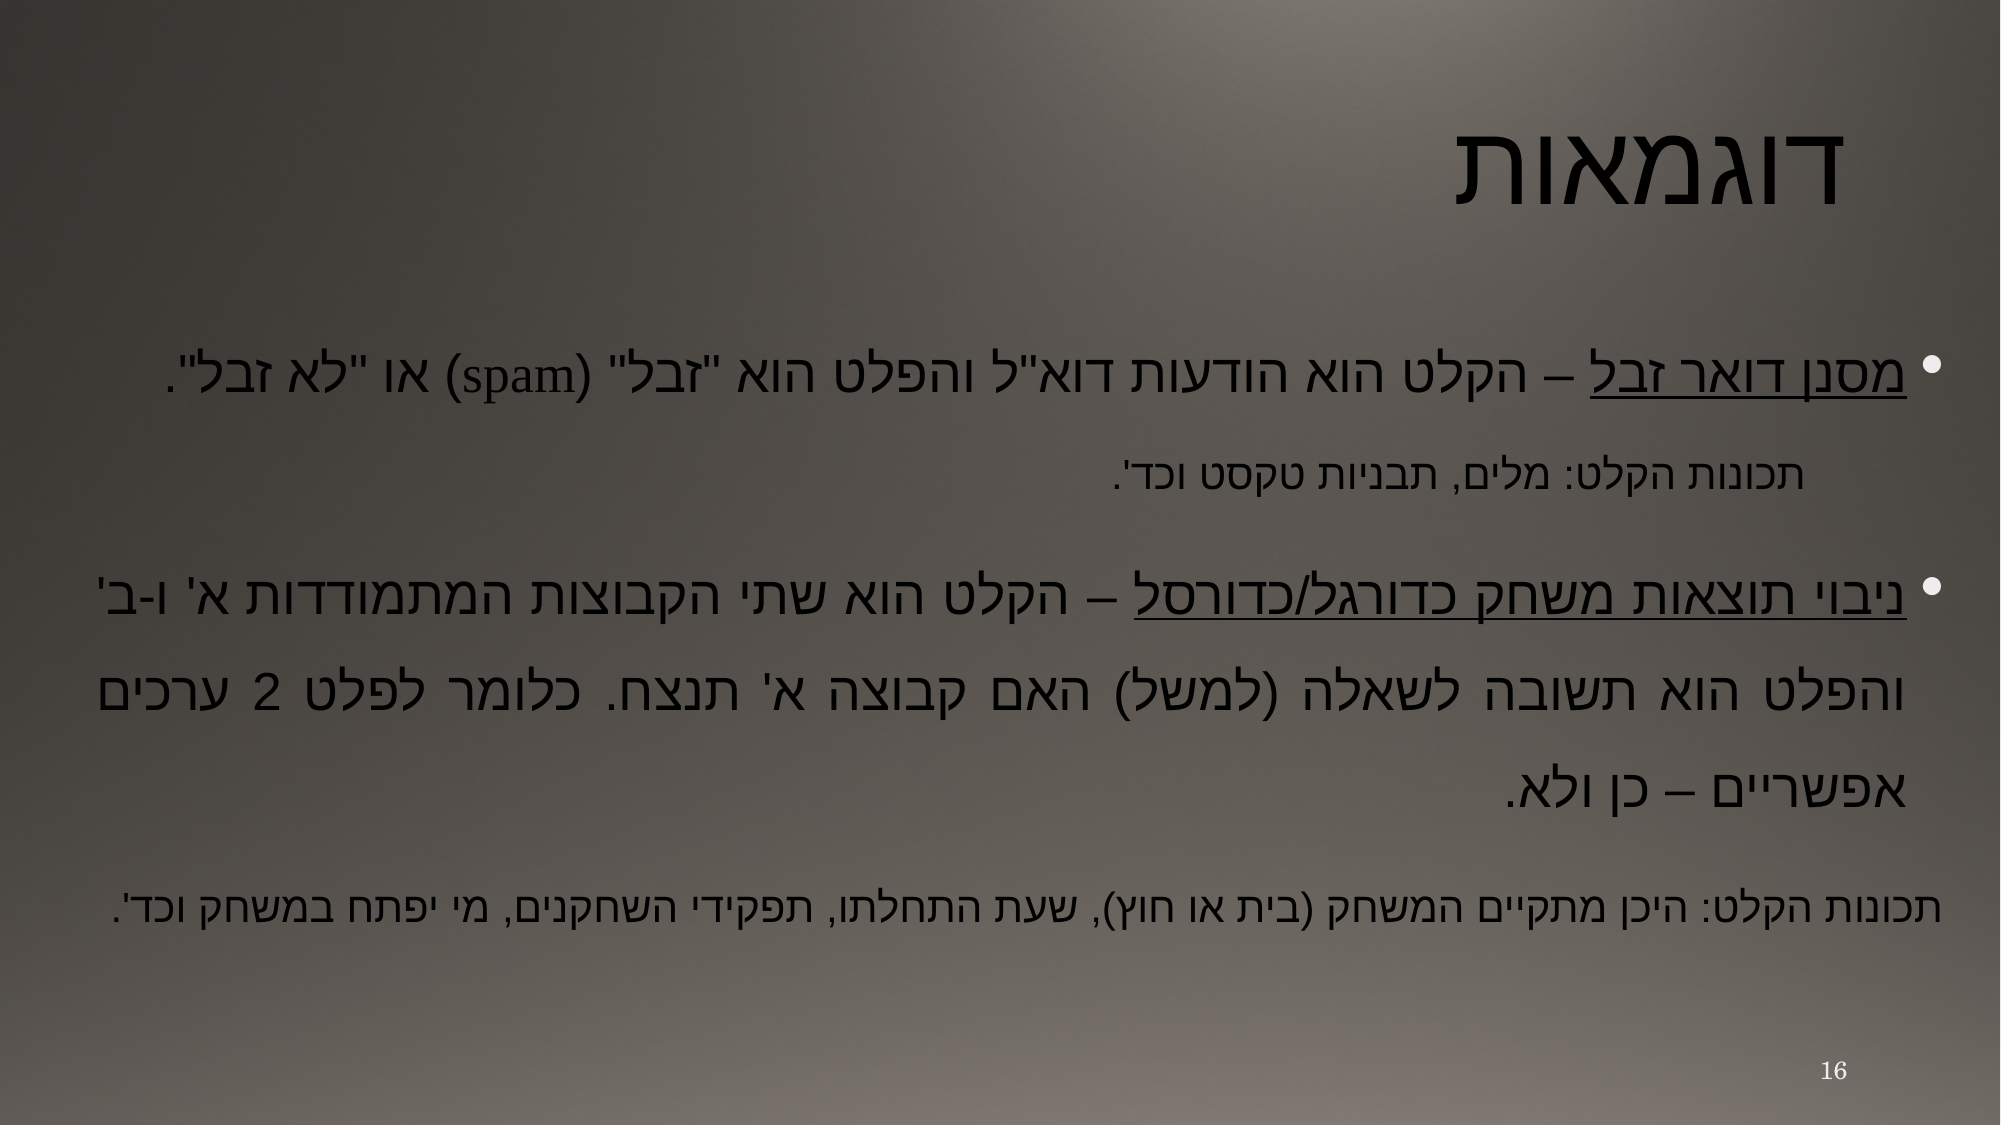

16
# דוגמאות
מסנן דואר זבל – הקלט הוא הודעות דוא"ל והפלט הוא "זבל" (spam) או "לא זבל".
		תכונות הקלט: מלים, תבניות טקסט וכד'.
ניבוי תוצאות משחק כדורגל/כדורסל – הקלט הוא שתי הקבוצות המתמודדות א' ו-ב' והפלט הוא תשובה לשאלה (למשל) האם קבוצה א' תנצח. כלומר לפלט 2 ערכים אפשריים – כן ולא.
	תכונות הקלט: היכן מתקיים המשחק (בית או חוץ), שעת התחלתו, תפקידי השחקנים, מי יפתח במשחק וכד'.